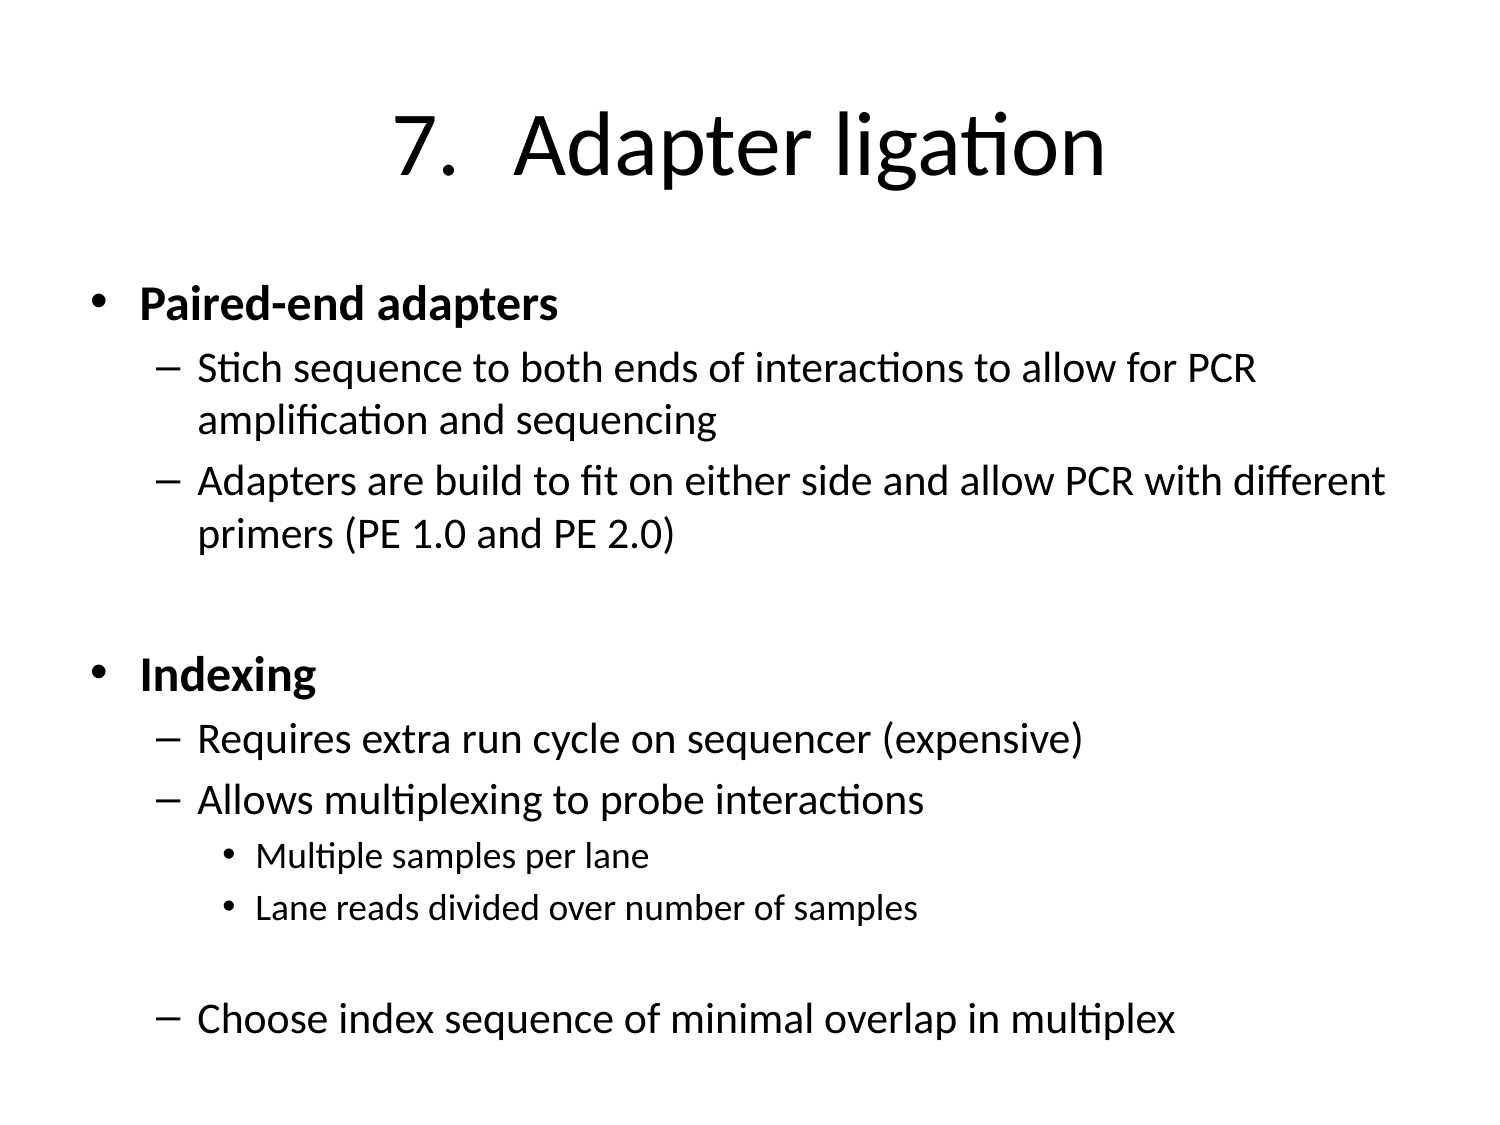

# Adapter ligation
Paired-end adapters
Stich sequence to both ends of interactions to allow for PCR amplification and sequencing
Adapters are build to fit on either side and allow PCR with different primers (PE 1.0 and PE 2.0)

Indexing
Requires extra run cycle on sequencer (expensive)
Allows multiplexing to probe interactions
Multiple samples per lane
Lane reads divided over number of samples

Choose index sequence of minimal overlap in multiplex